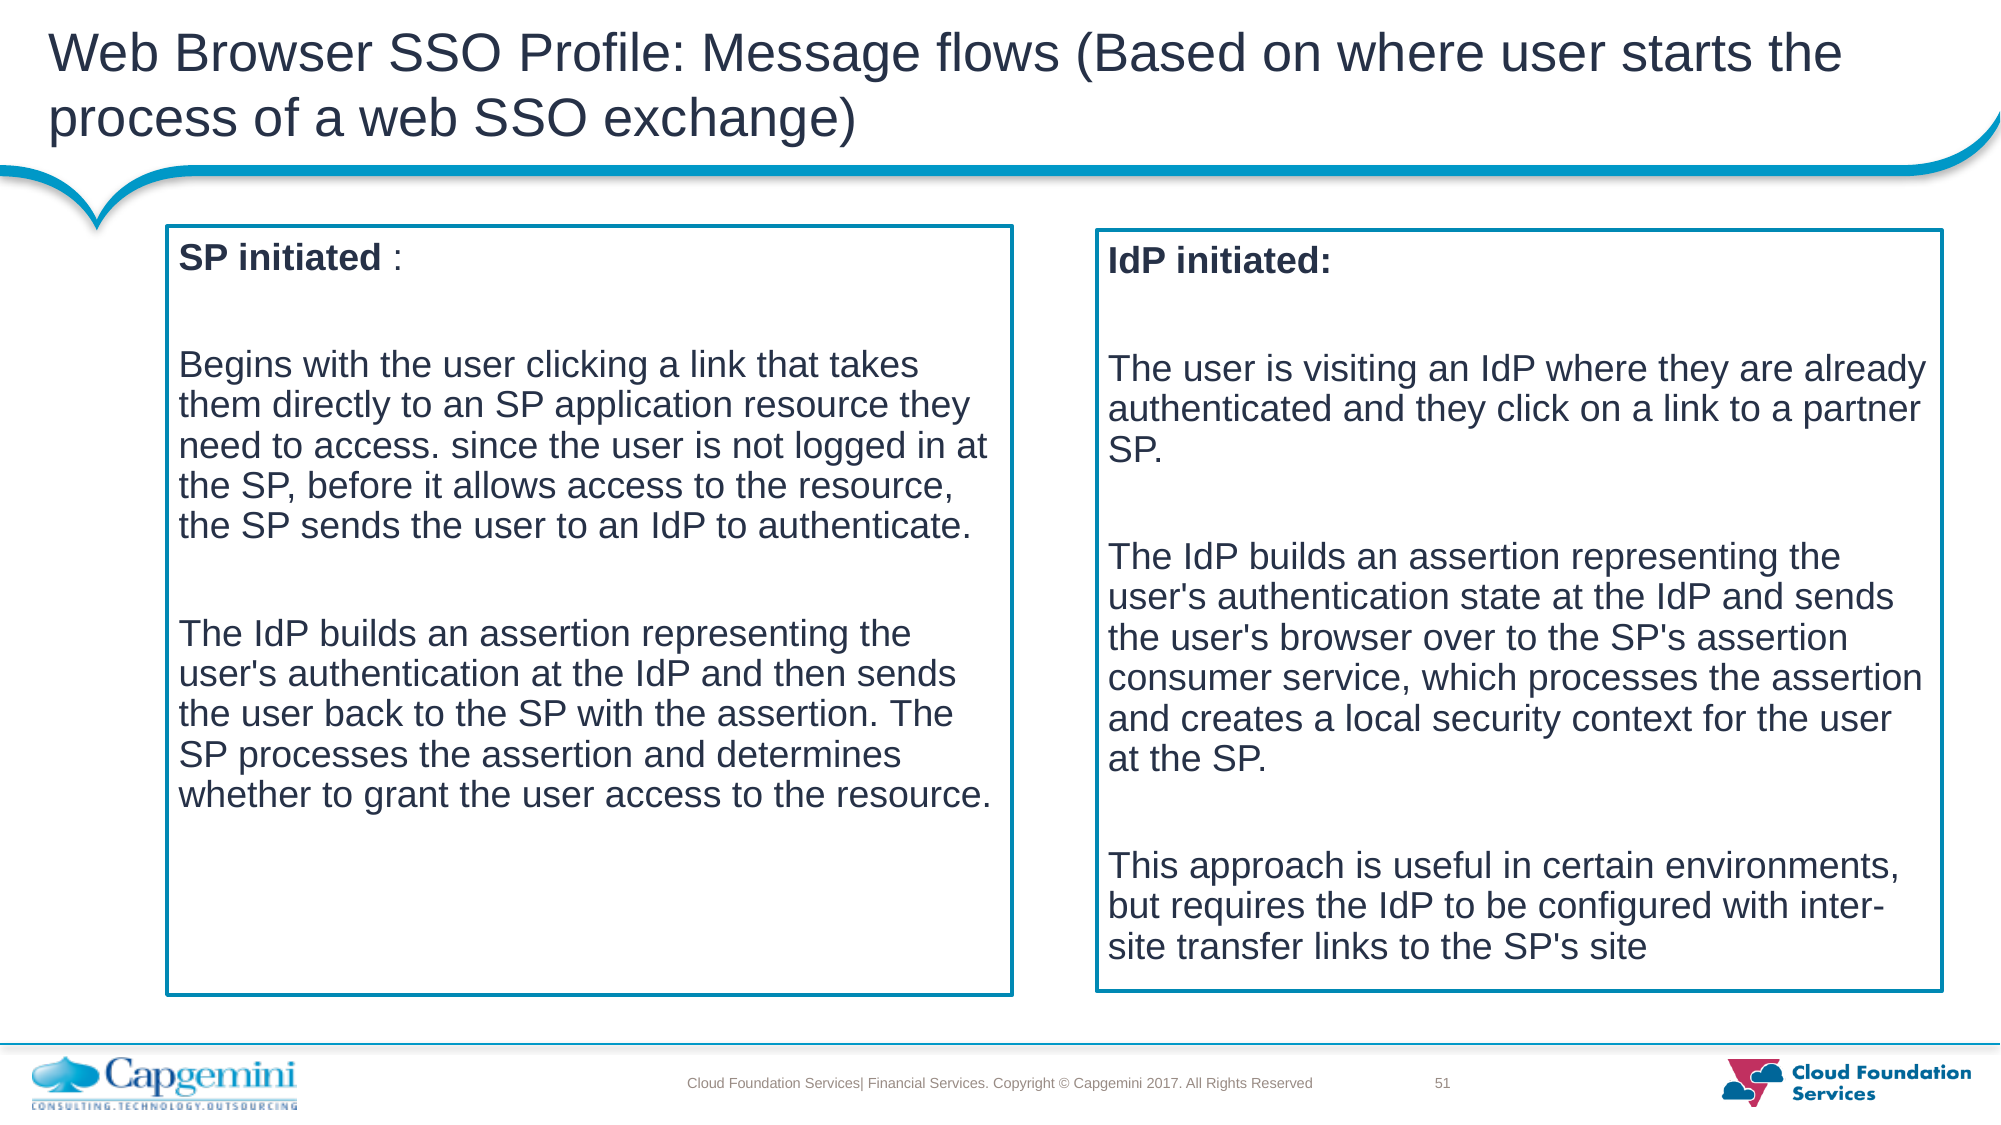

# Web Browser SSO Profile: Message flows (Based on where user starts the process of a web SSO exchange)
SP initiated :

Begins with the user clicking a link that takes them directly to an SP application resource they need to access. since the user is not logged in at the SP, before it allows access to the resource, the SP sends the user to an IdP to authenticate.

The IdP builds an assertion representing the user's authentication at the IdP and then sends the user back to the SP with the assertion. The SP processes the assertion and determines whether to grant the user access to the resource.
IdP initiated:

The user is visiting an IdP where they are already authenticated and they click on a link to a partner SP.

The IdP builds an assertion representing the user's authentication state at the IdP and sends the user's browser over to the SP's assertion consumer service, which processes the assertion and creates a local security context for the user at the SP.

This approach is useful in certain environments, but requires the IdP to be configured with inter-site transfer links to the SP's site